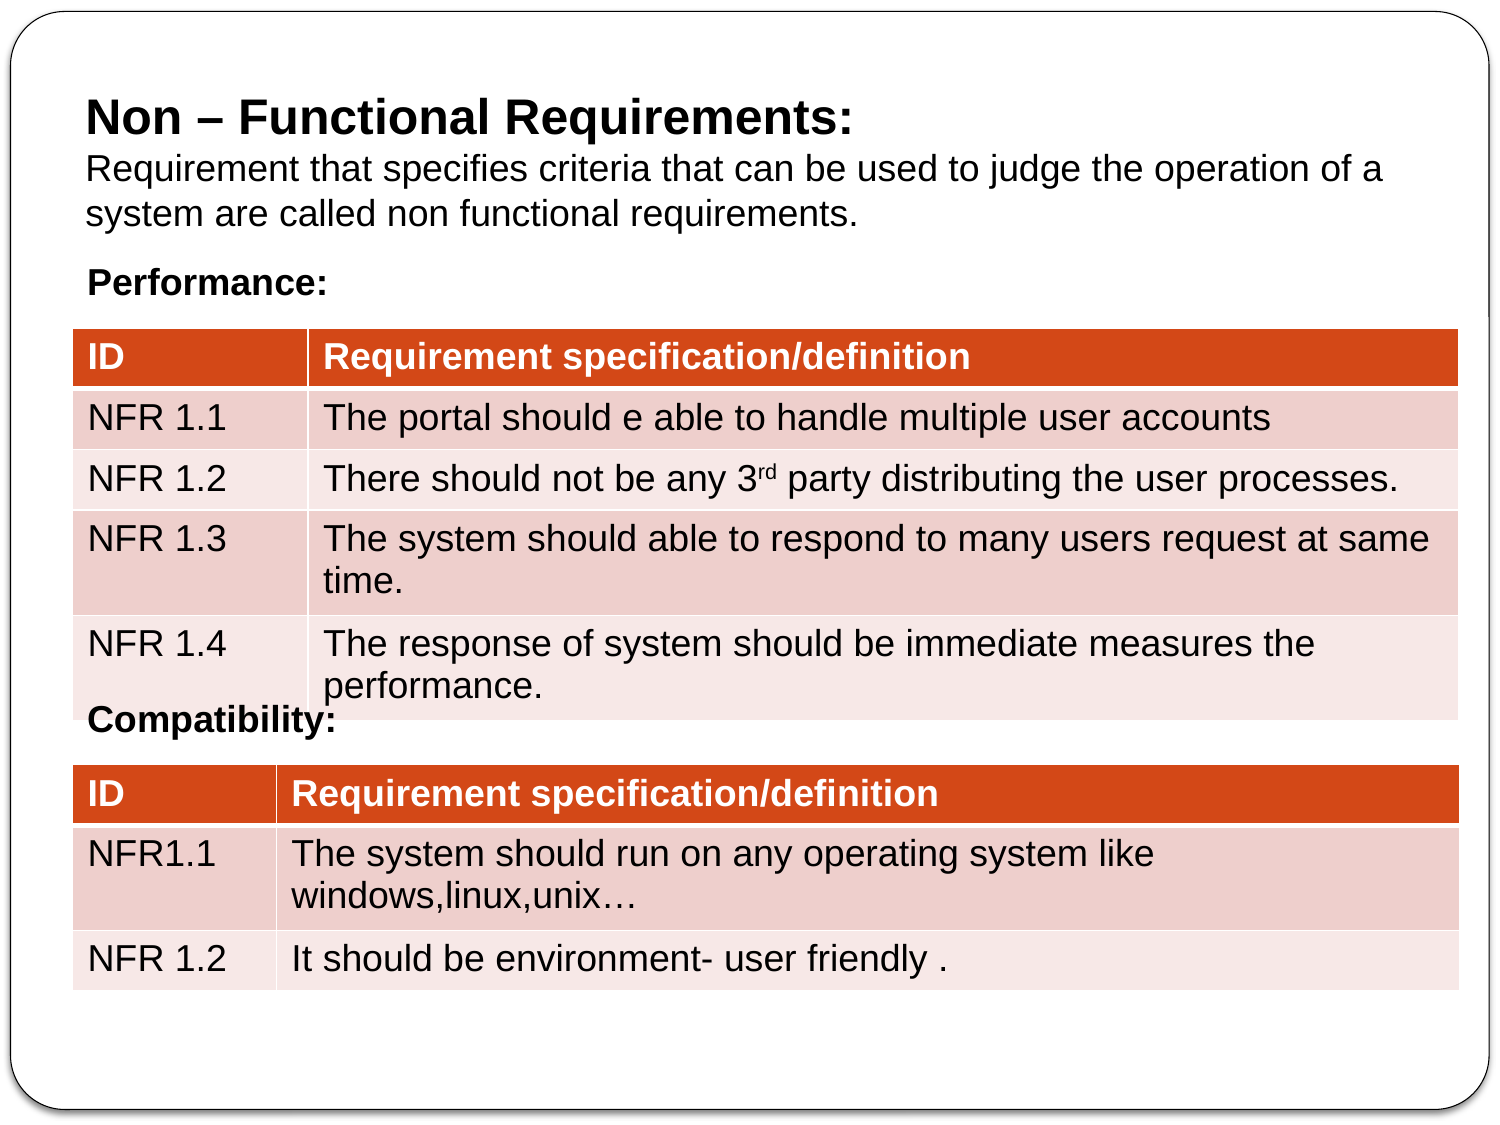

Non – Functional Requirements:
Requirement that specifies criteria that can be used to judge the operation of a system are called non functional requirements.
Performance:
| ID | Requirement specification/definition |
| --- | --- |
| NFR 1.1 | The portal should e able to handle multiple user accounts |
| NFR 1.2 | There should not be any 3rd party distributing the user processes. |
| NFR 1.3 | The system should able to respond to many users request at same time. |
| NFR 1.4 | The response of system should be immediate measures the performance. |
Compatibility:
| ID | Requirement specification/definition |
| --- | --- |
| NFR1.1 | The system should run on any operating system like windows,linux,unix… |
| NFR 1.2 | It should be environment- user friendly . |